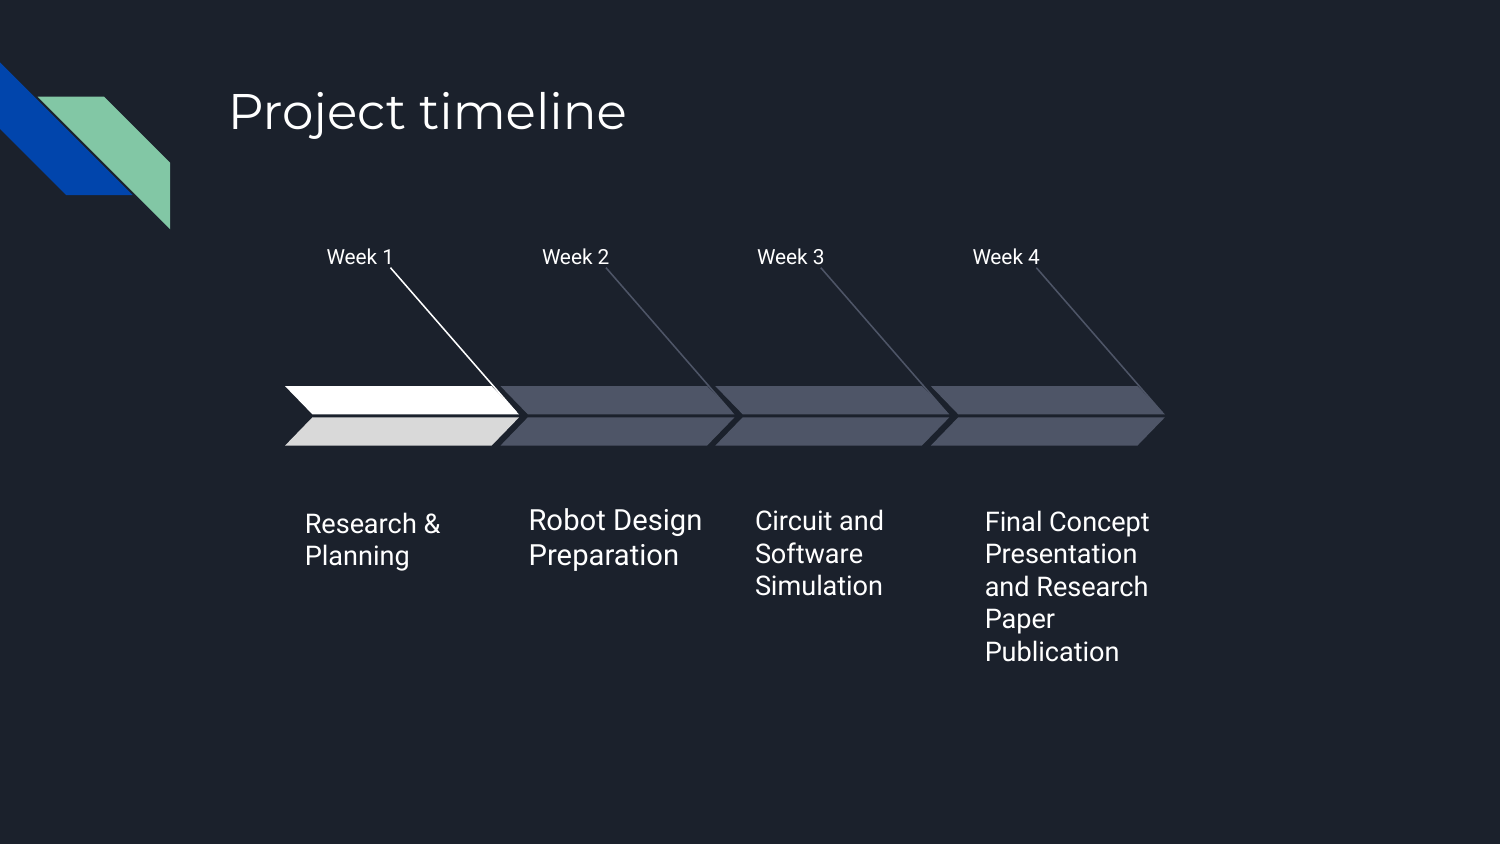

# Project timeline
Week 1

Week 2

Week 3

Week 4

Research & Planning
Robot Design Preparation
Circuit and Software Simulation
Final Concept Presentation and Research Paper Publication